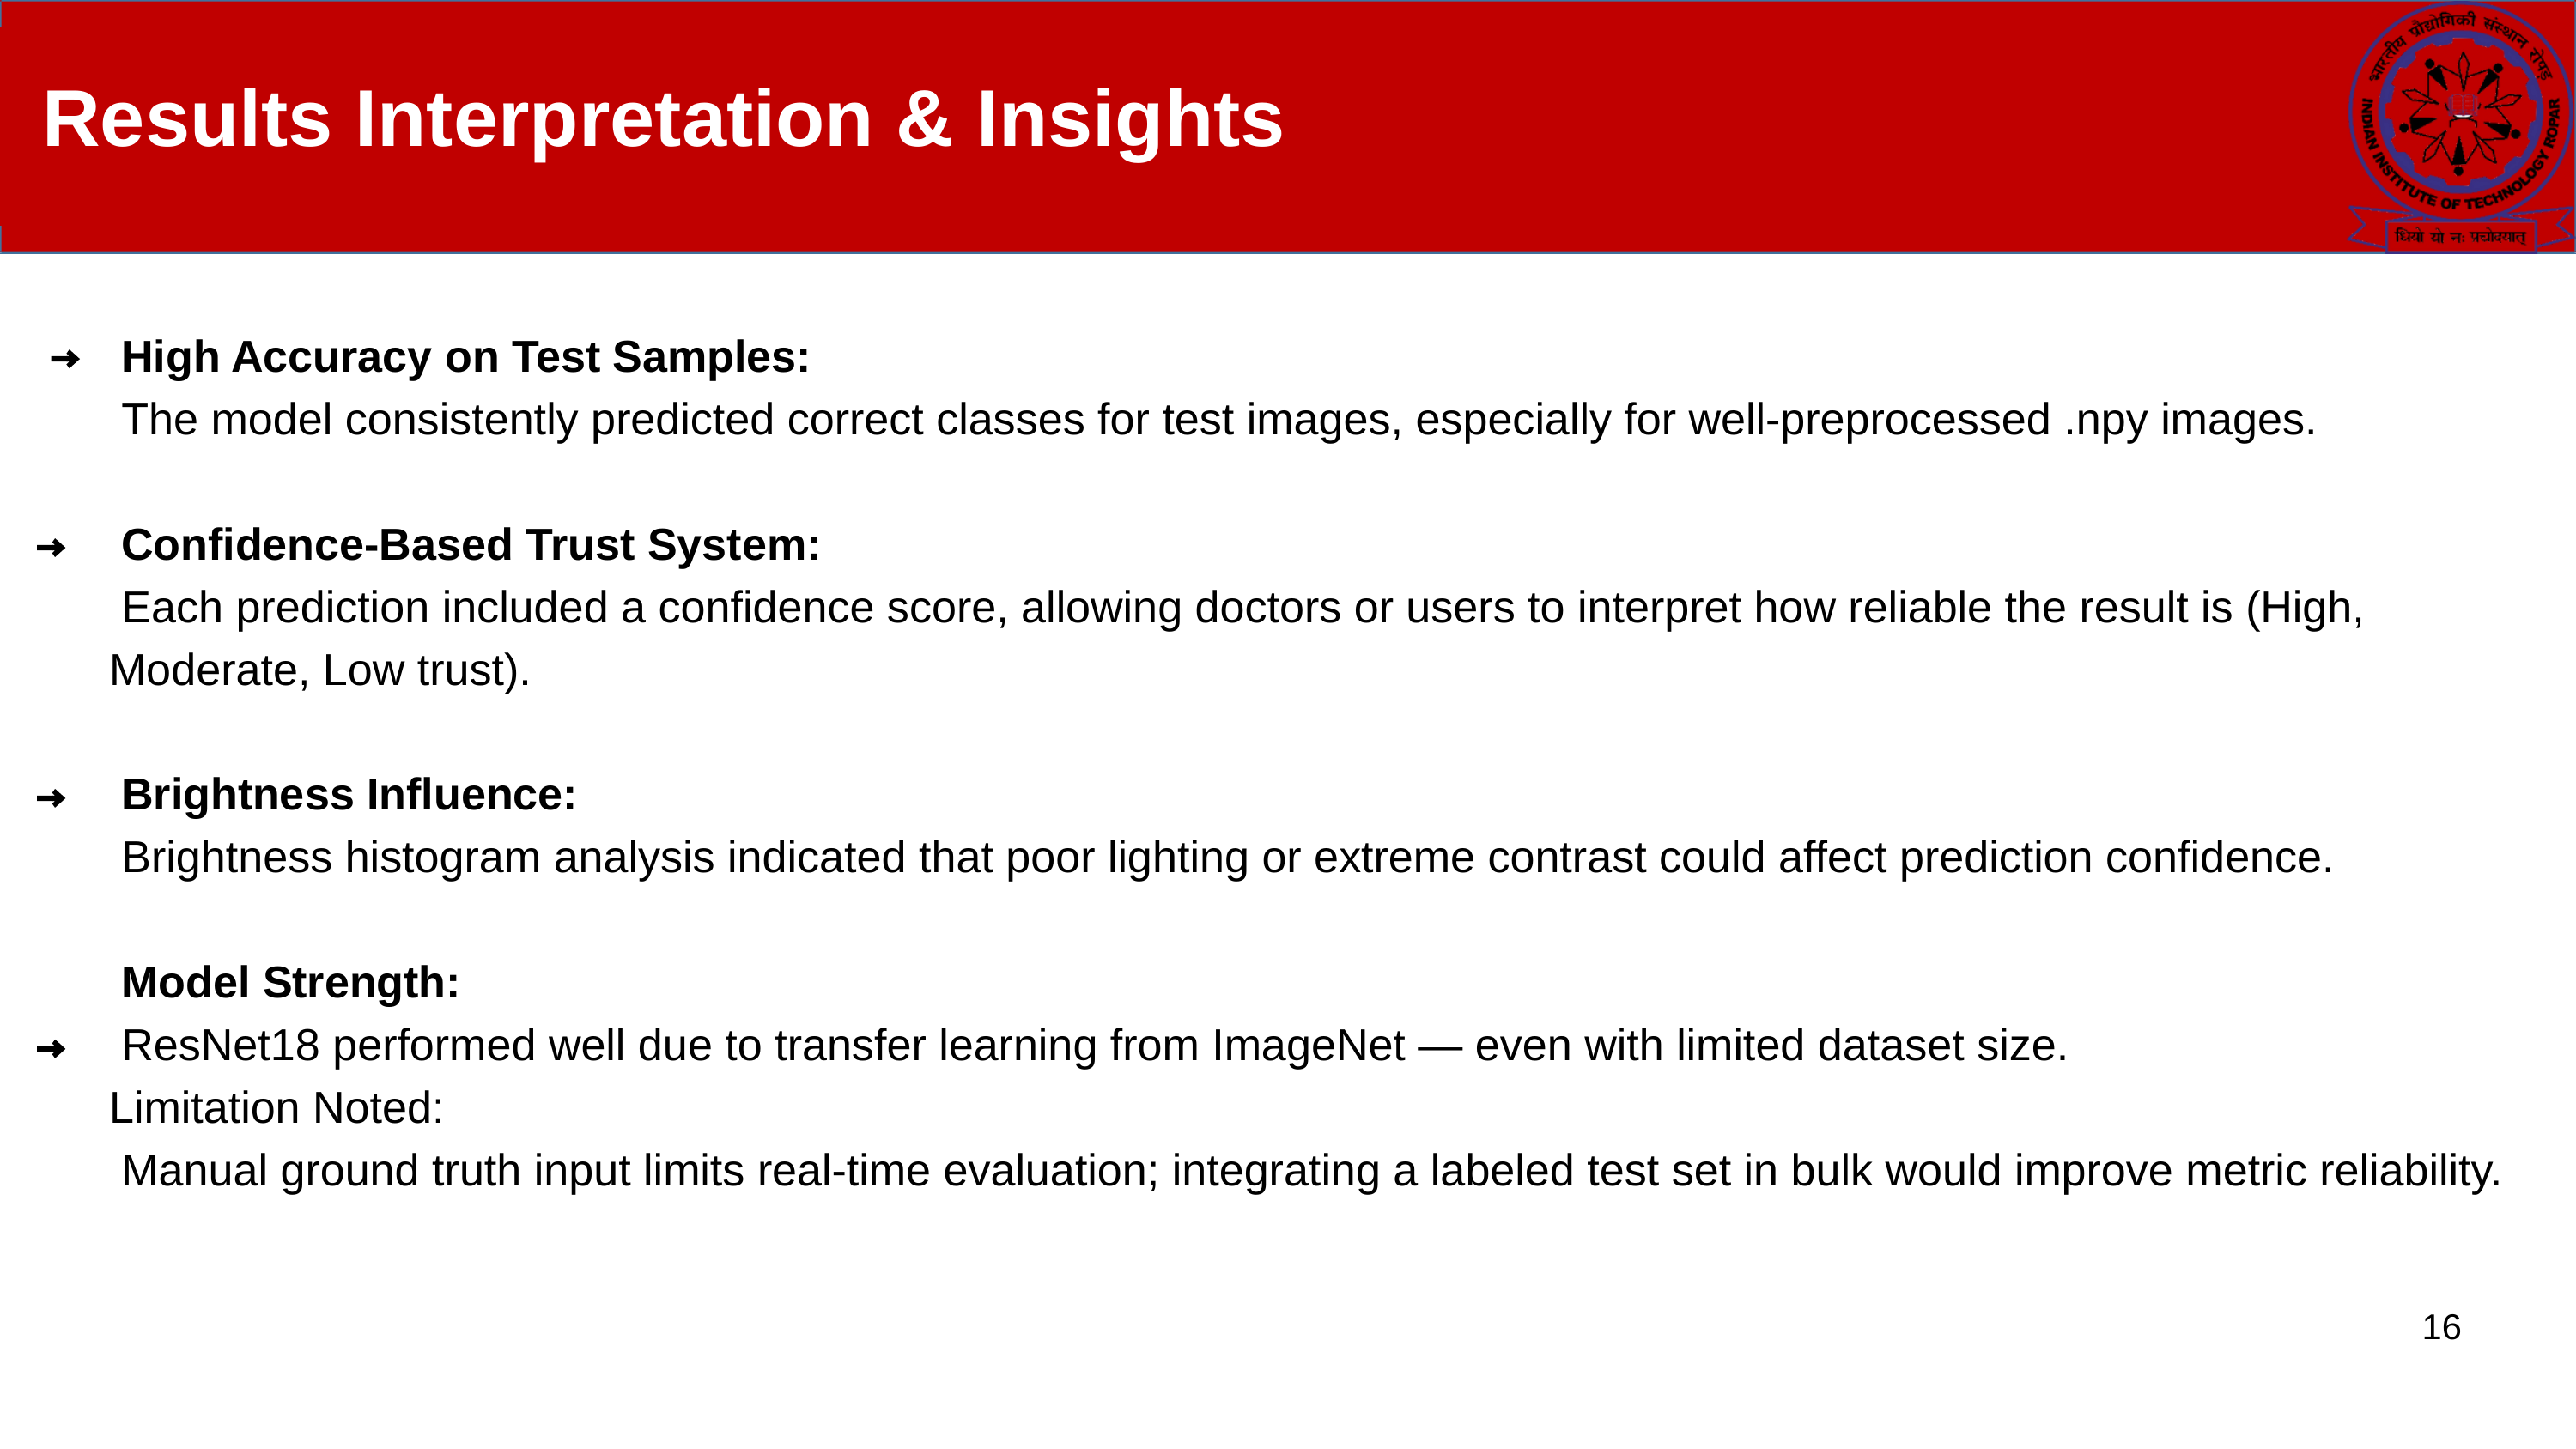

Results Interpretation & Insights
 High Accuracy on Test Samples:
 The model consistently predicted correct classes for test images, especially for well-preprocessed .npy images.

 Confidence-Based Trust System:
 Each prediction included a confidence score, allowing doctors or users to interpret how reliable the result is (High, Moderate, Low trust).

 Brightness Influence:
 Brightness histogram analysis indicated that poor lighting or extreme contrast could affect prediction confidence.

 Model Strength:
 ResNet18 performed well due to transfer learning from ImageNet — even with limited dataset size.
Limitation Noted:
 Manual ground truth input limits real-time evaluation; integrating a labeled test set in bulk would improve metric reliability.

16